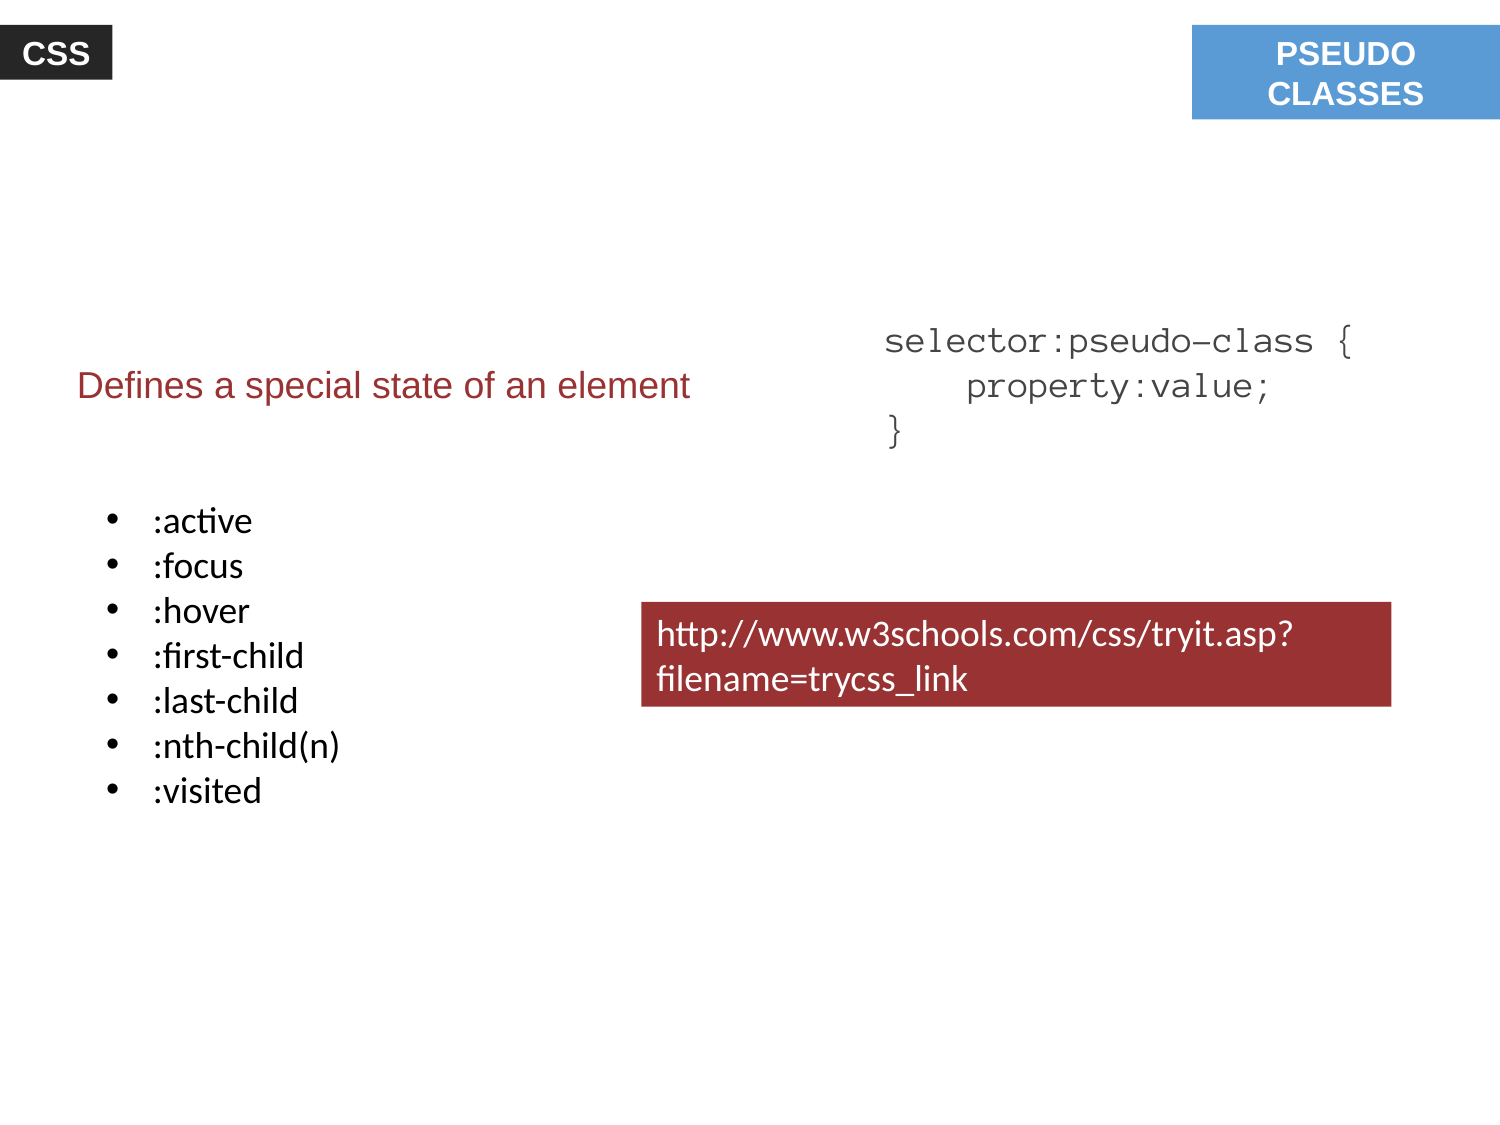

CSS
PSEUDO CLASSES
selector:pseudo-class {
    property:value;
}
Defines a special state of an element
:active
:focus
:hover
:first-child
:last-child
:nth-child(n)
:visited
http://www.w3schools.com/css/tryit.asp?filename=trycss_link